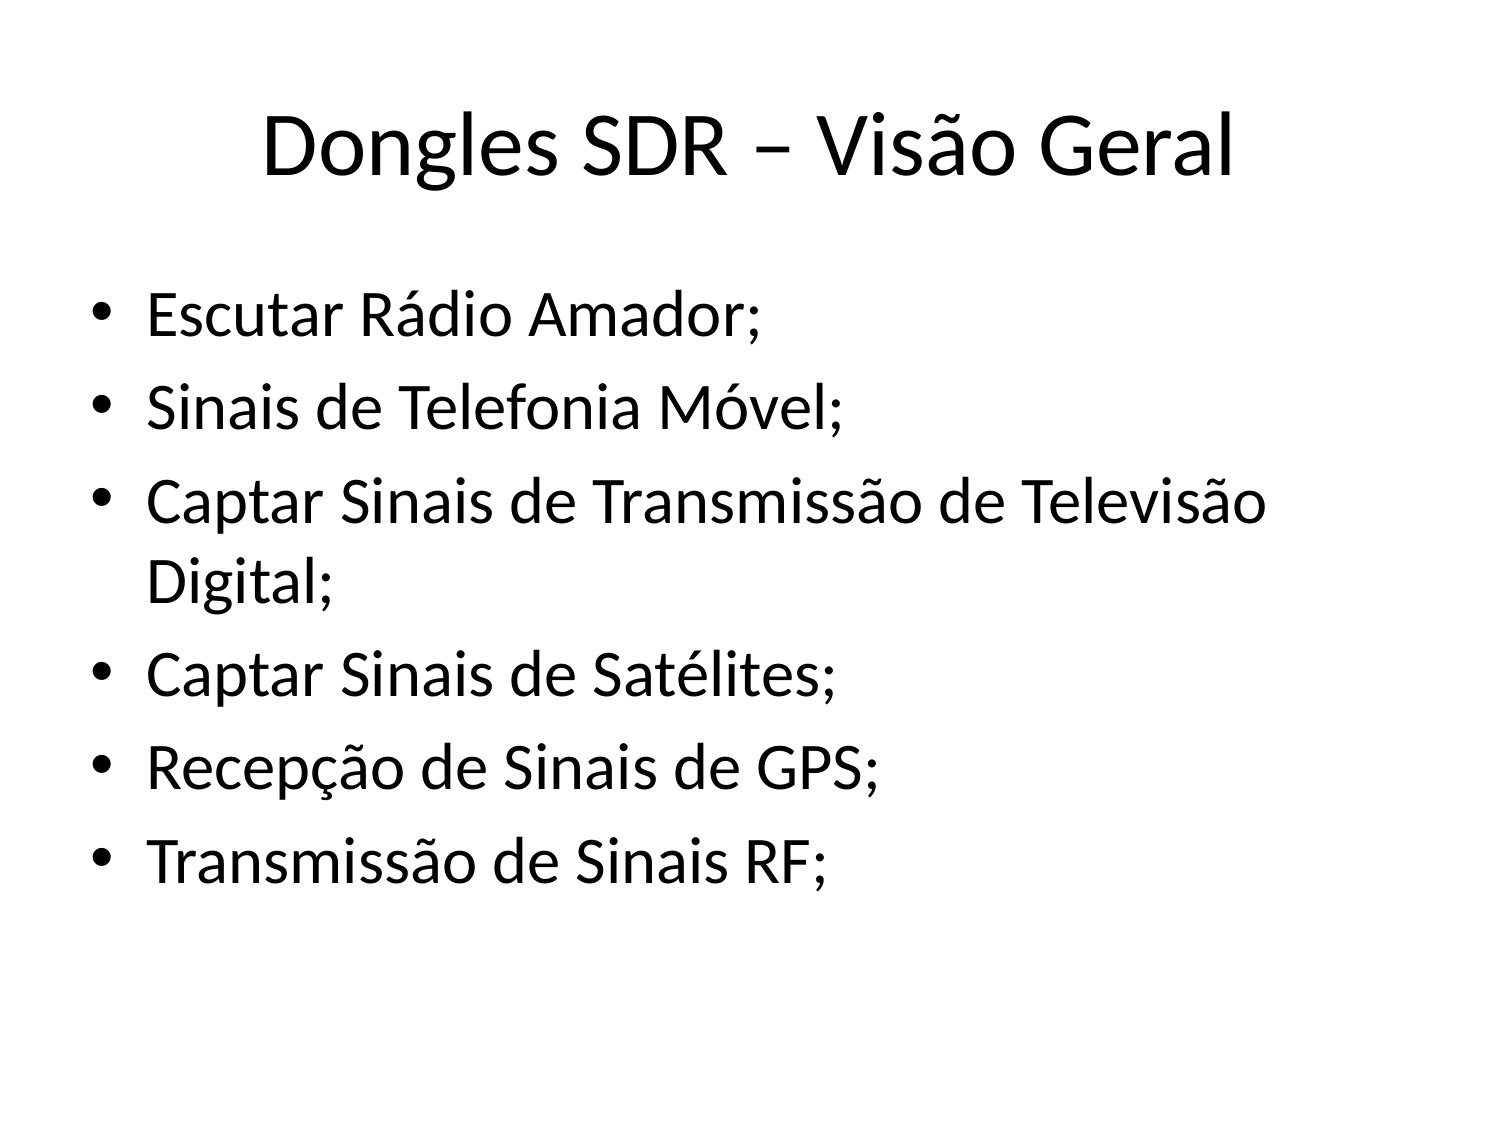

# Dongles SDR – Visão Geral
Escutar Rádio Amador;
Sinais de Telefonia Móvel;
Captar Sinais de Transmissão de Televisão Digital;
Captar Sinais de Satélites;
Recepção de Sinais de GPS;
Transmissão de Sinais RF;